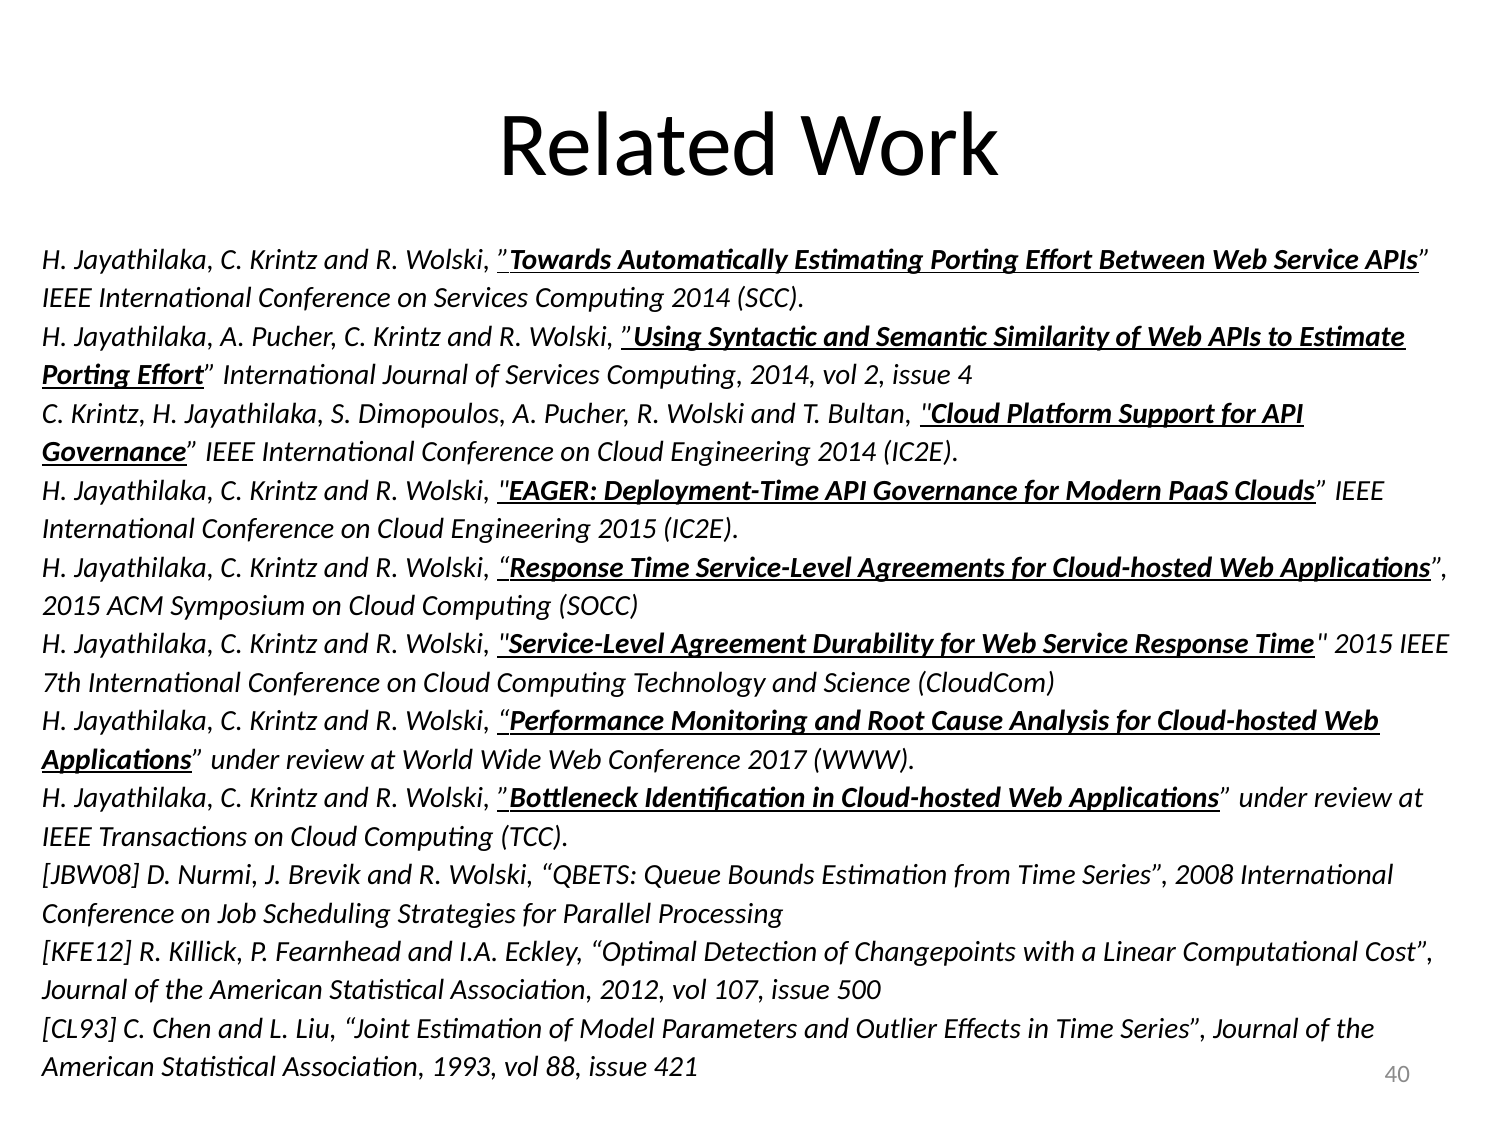

# Related Work
H. Jayathilaka, C. Krintz and R. Wolski, ”Towards Automatically Estimating Porting Effort Between Web Service APIs” IEEE International Conference on Services Computing 2014 (SCC).
H. Jayathilaka, A. Pucher, C. Krintz and R. Wolski, ”Using Syntactic and Semantic Similarity of Web APIs to Estimate Porting Effort” International Journal of Services Computing, 2014, vol 2, issue 4
C. Krintz, H. Jayathilaka, S. Dimopoulos, A. Pucher, R. Wolski and T. Bultan, "Cloud Platform Support for API Governance” IEEE International Conference on Cloud Engineering 2014 (IC2E).
H. Jayathilaka, C. Krintz and R. Wolski, "EAGER: Deployment-Time API Governance for Modern PaaS Clouds” IEEE International Conference on Cloud Engineering 2015 (IC2E).
H. Jayathilaka, C. Krintz and R. Wolski, “Response Time Service-Level Agreements for Cloud-hosted Web Applications”, 2015 ACM Symposium on Cloud Computing (SOCC)
H. Jayathilaka, C. Krintz and R. Wolski, "Service-Level Agreement Durability for Web Service Response Time" 2015 IEEE 7th International Conference on Cloud Computing Technology and Science (CloudCom)
H. Jayathilaka, C. Krintz and R. Wolski, “Performance Monitoring and Root Cause Analysis for Cloud-hosted Web Applications” under review at World Wide Web Conference 2017 (WWW).
H. Jayathilaka, C. Krintz and R. Wolski, ”Bottleneck Identification in Cloud-hosted Web Applications” under review at IEEE Transactions on Cloud Computing (TCC).
[JBW08] D. Nurmi, J. Brevik and R. Wolski, “QBETS: Queue Bounds Estimation from Time Series”, 2008 International Conference on Job Scheduling Strategies for Parallel Processing
[KFE12] R. Killick, P. Fearnhead and I.A. Eckley, “Optimal Detection of Changepoints with a Linear Computational Cost”, Journal of the American Statistical Association, 2012, vol 107, issue 500
[CL93] C. Chen and L. Liu, “Joint Estimation of Model Parameters and Outlier Effects in Time Series”, Journal of the American Statistical Association, 1993, vol 88, issue 421
40